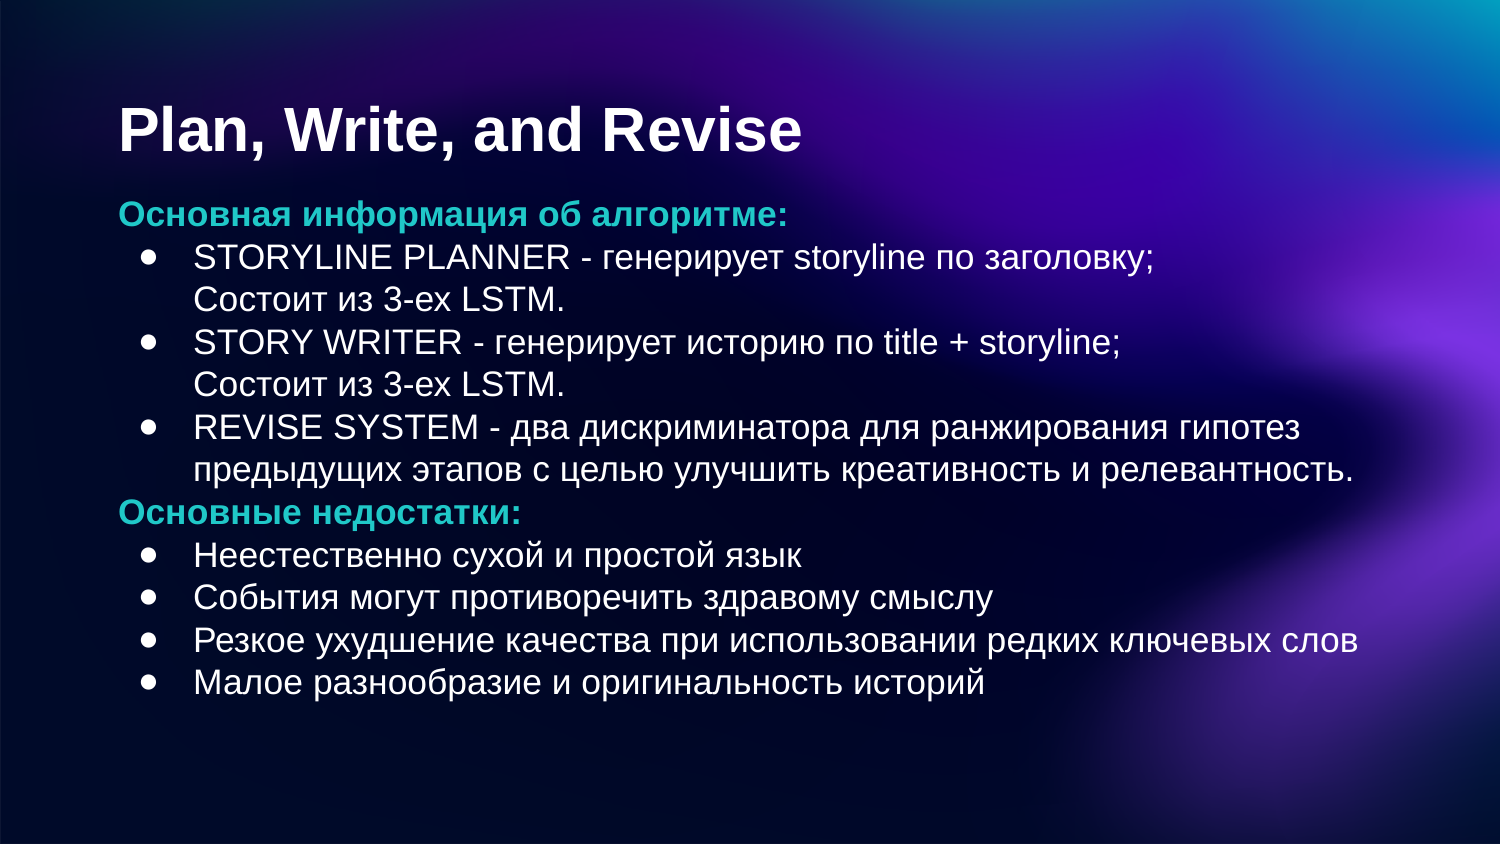

# Plan, Write, and Revise
Основная информация об алгоритме:
STORYLINE PLANNER - генерирует storyline по заголовку;
Состоит из 3-ех LSTM.
STORY WRITER - генерирует историю по title + storyline;
Состоит из 3-ех LSTM.
REVISE SYSTEM - два дискриминатора для ранжирования гипотез предыдущих этапов с целью улучшить креативность и релевантность.
Основные недостатки:
Неестественно сухой и простой язык
События могут противоречить здравому смыслу
Резкое ухудшение качества при использовании редких ключевых слов
Малое разнообразие и оригинальность историй